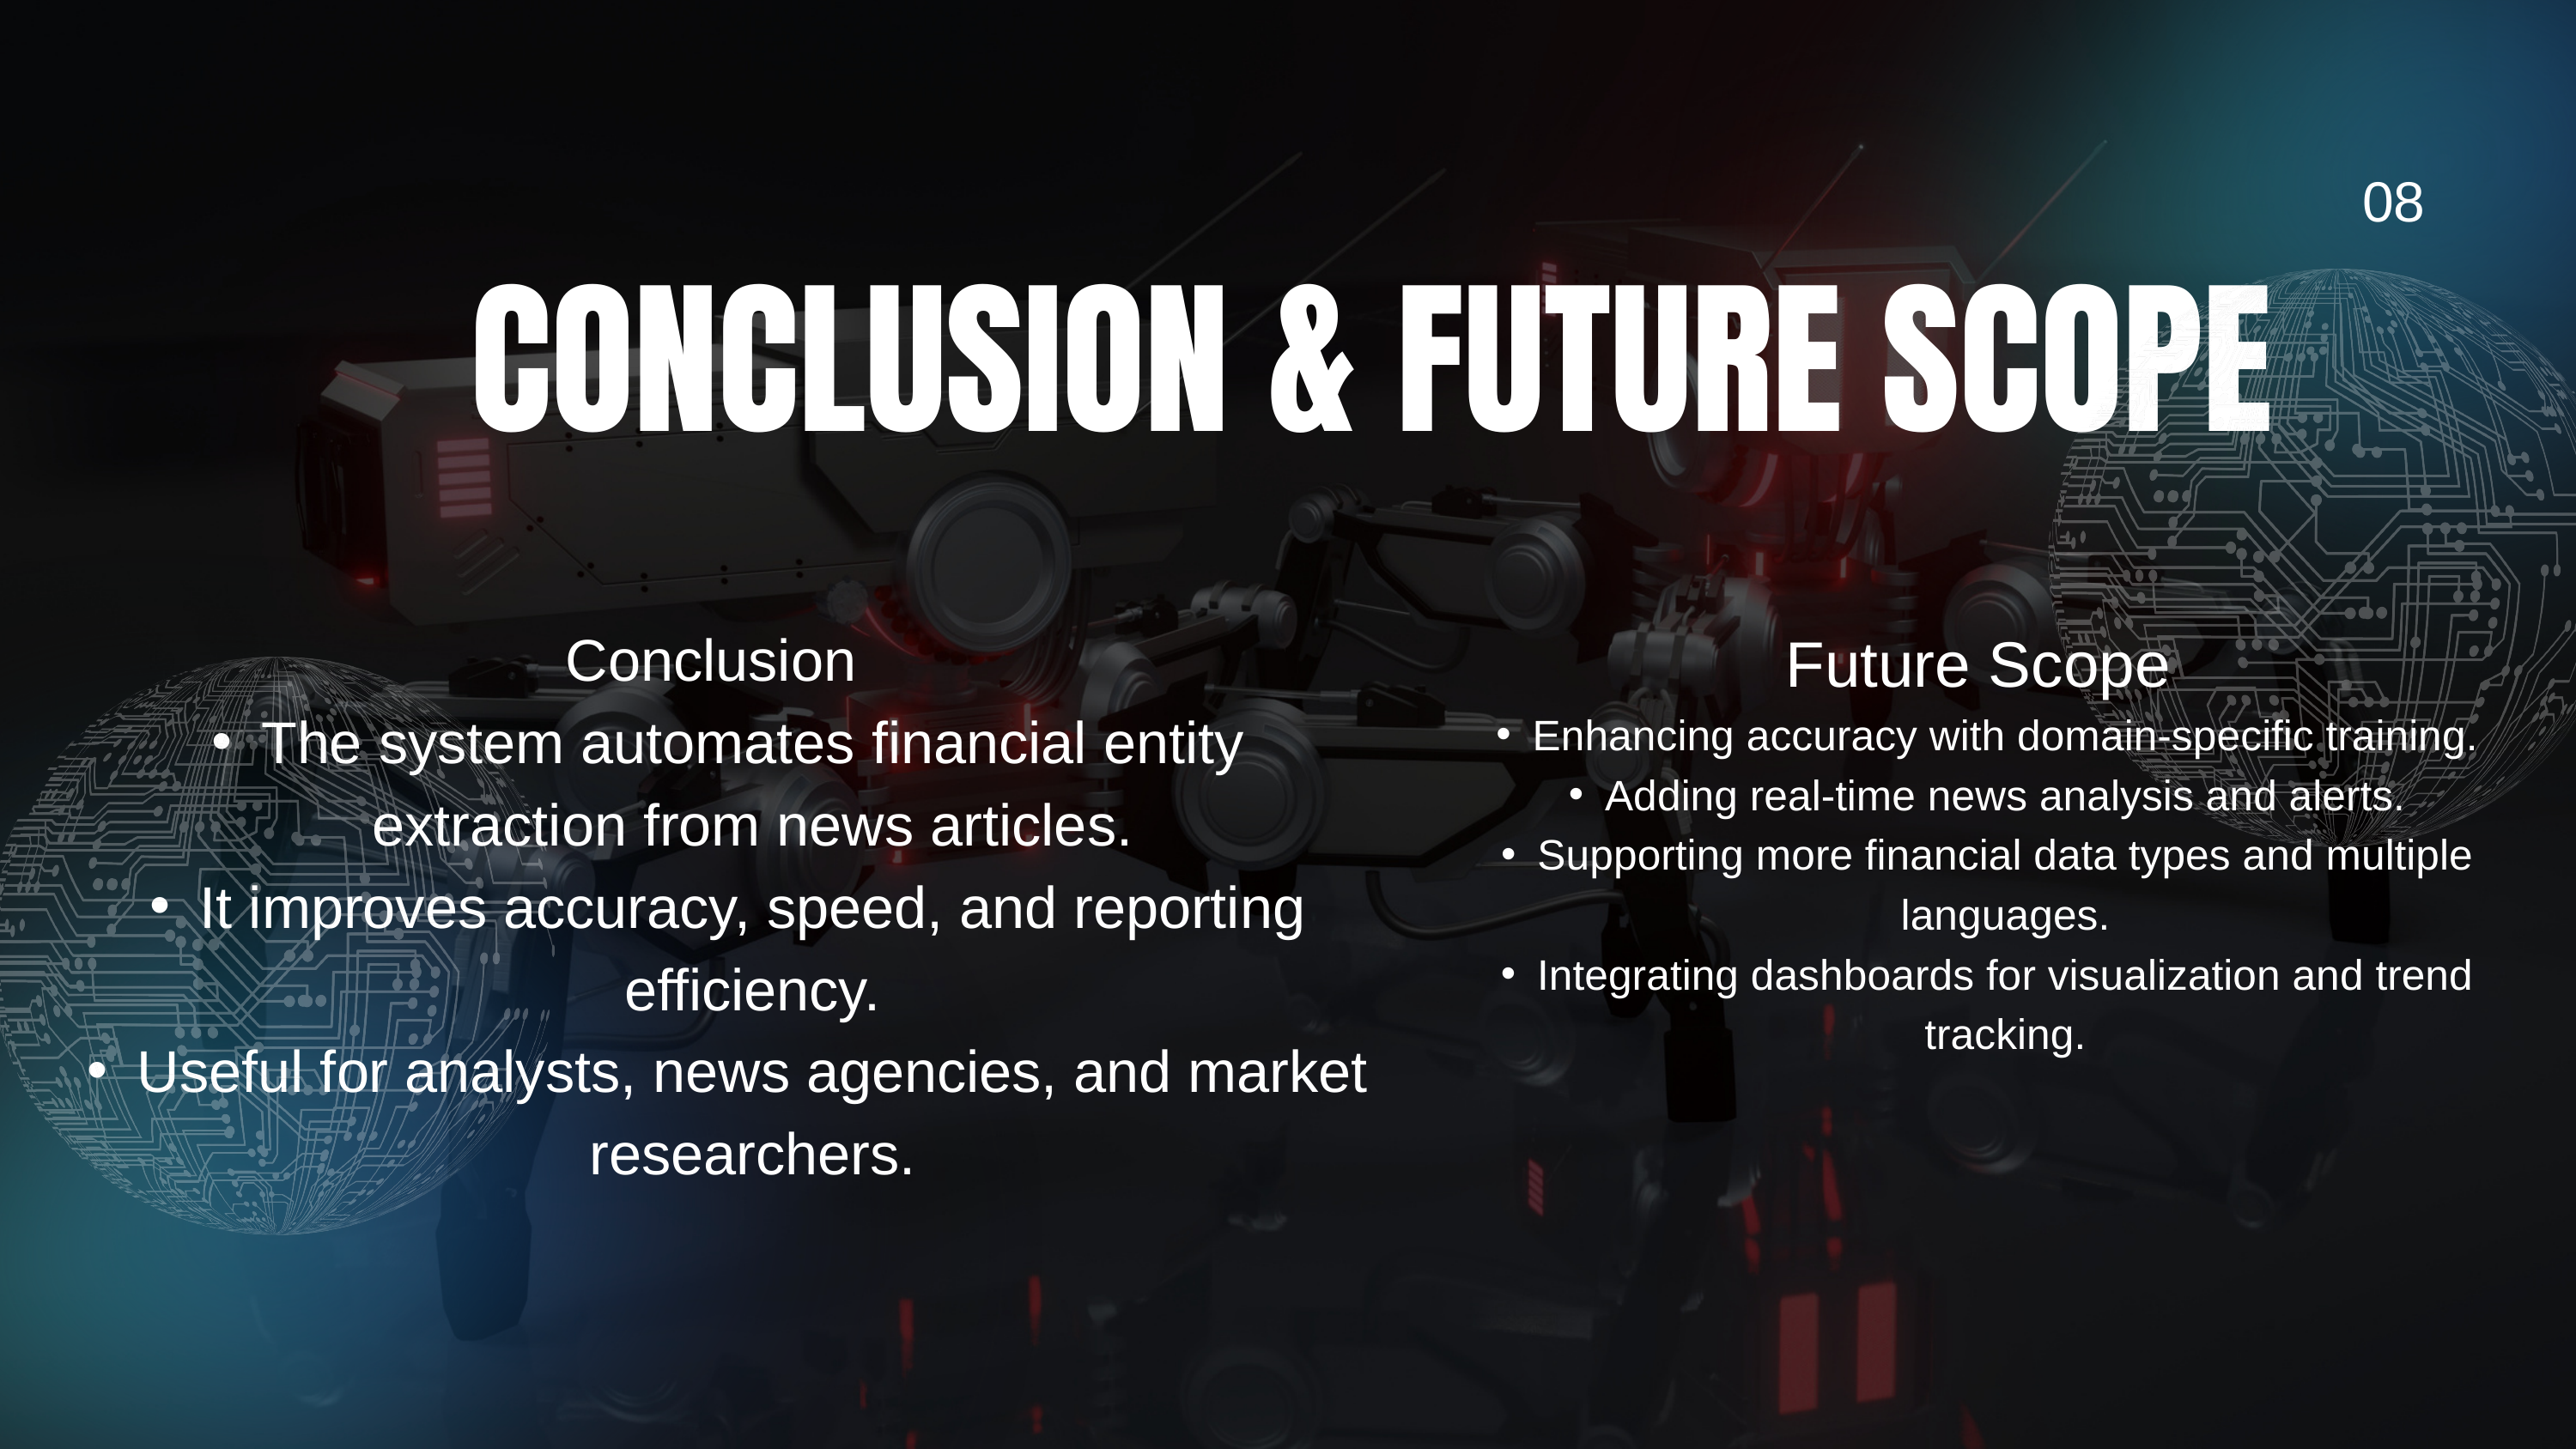

08

CONCLUSION & FUTURE SCOPE

 Future Scope
Enhancing accuracy with domain-specific training.
Adding real-time news analysis and alerts.
Supporting more financial data types and multiple languages.
Integrating dashboards for visualization and trend tracking.

 Conclusion
The system automates financial entity extraction from news articles.
It improves accuracy, speed, and reporting efficiency.
Useful for analysts, news agencies, and market researchers.